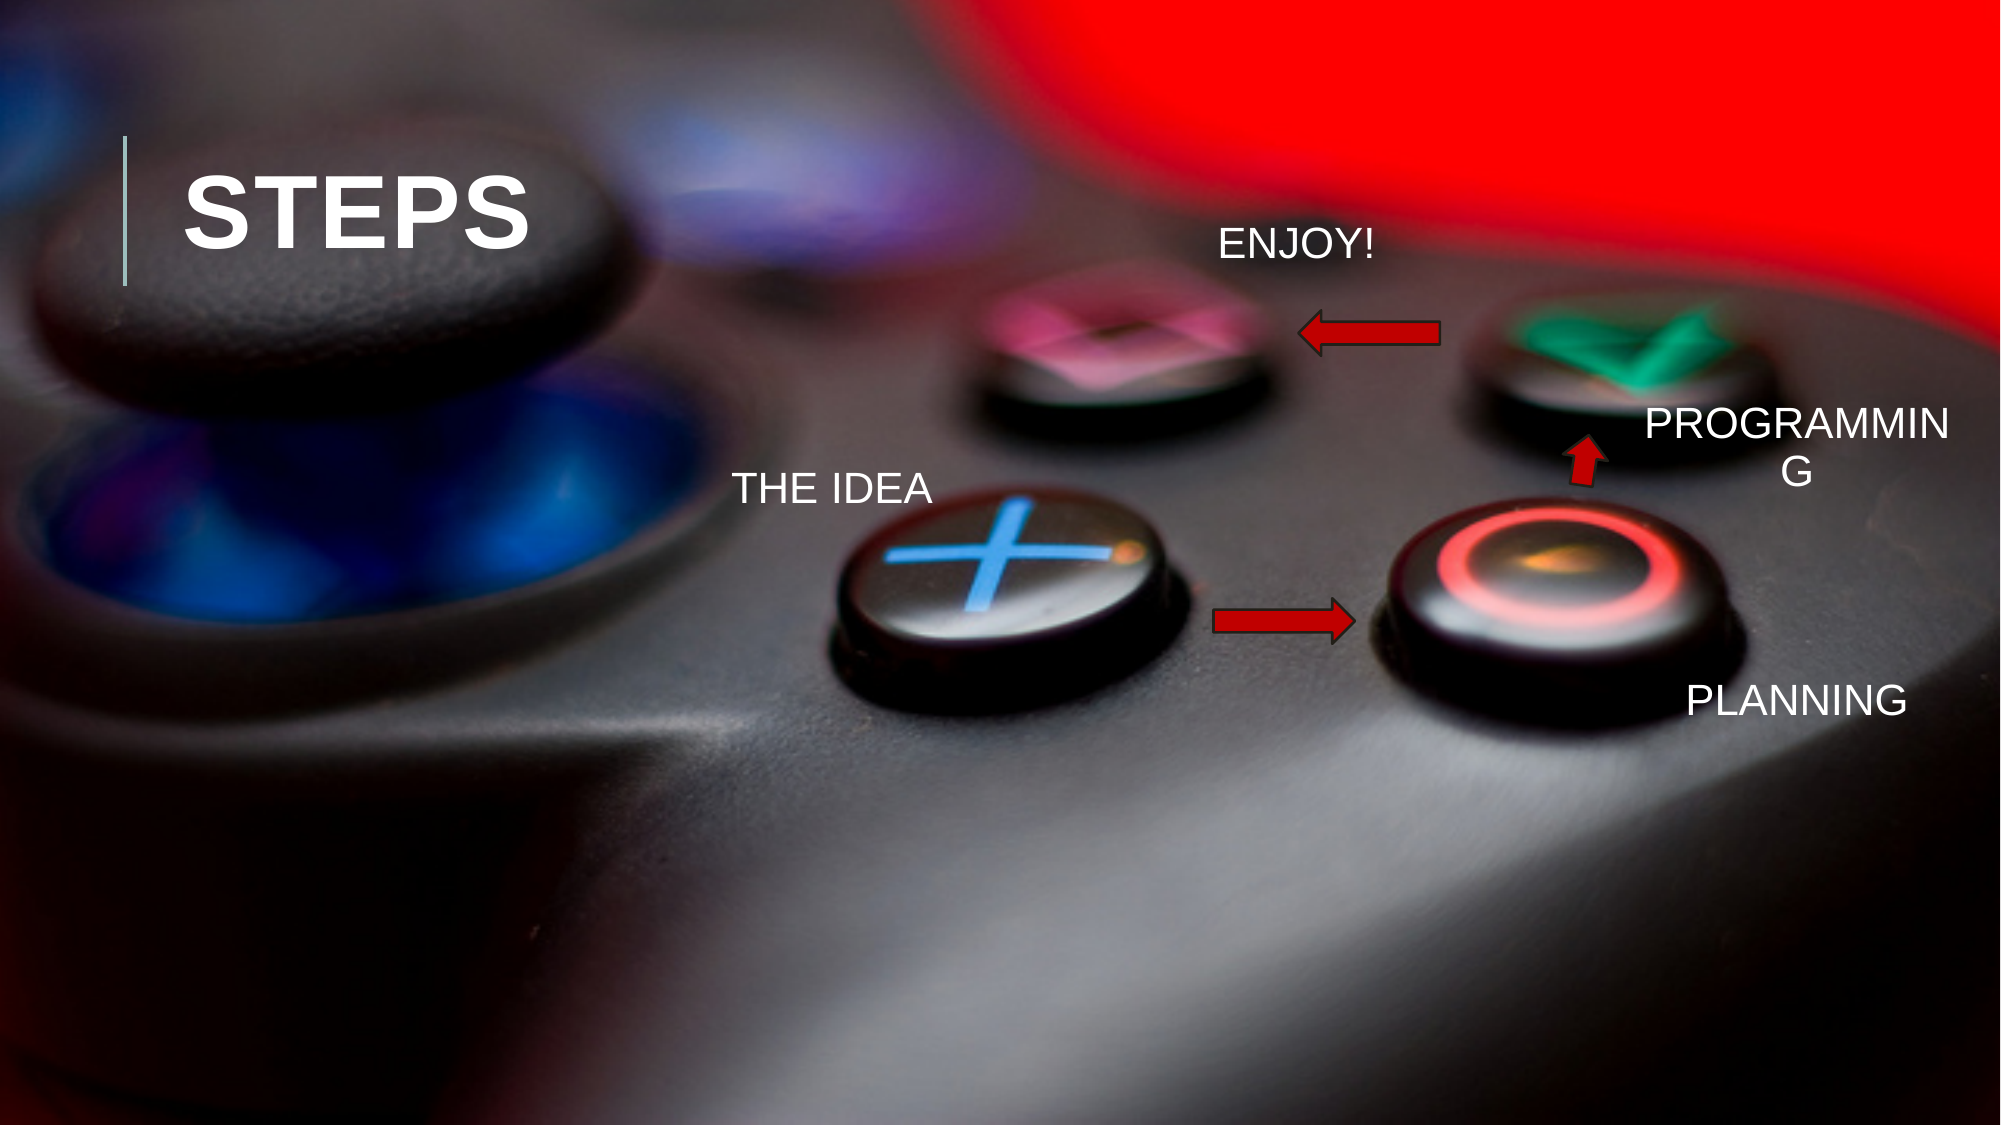

# Steps

Enjoy!

programming

The Idea

Planning